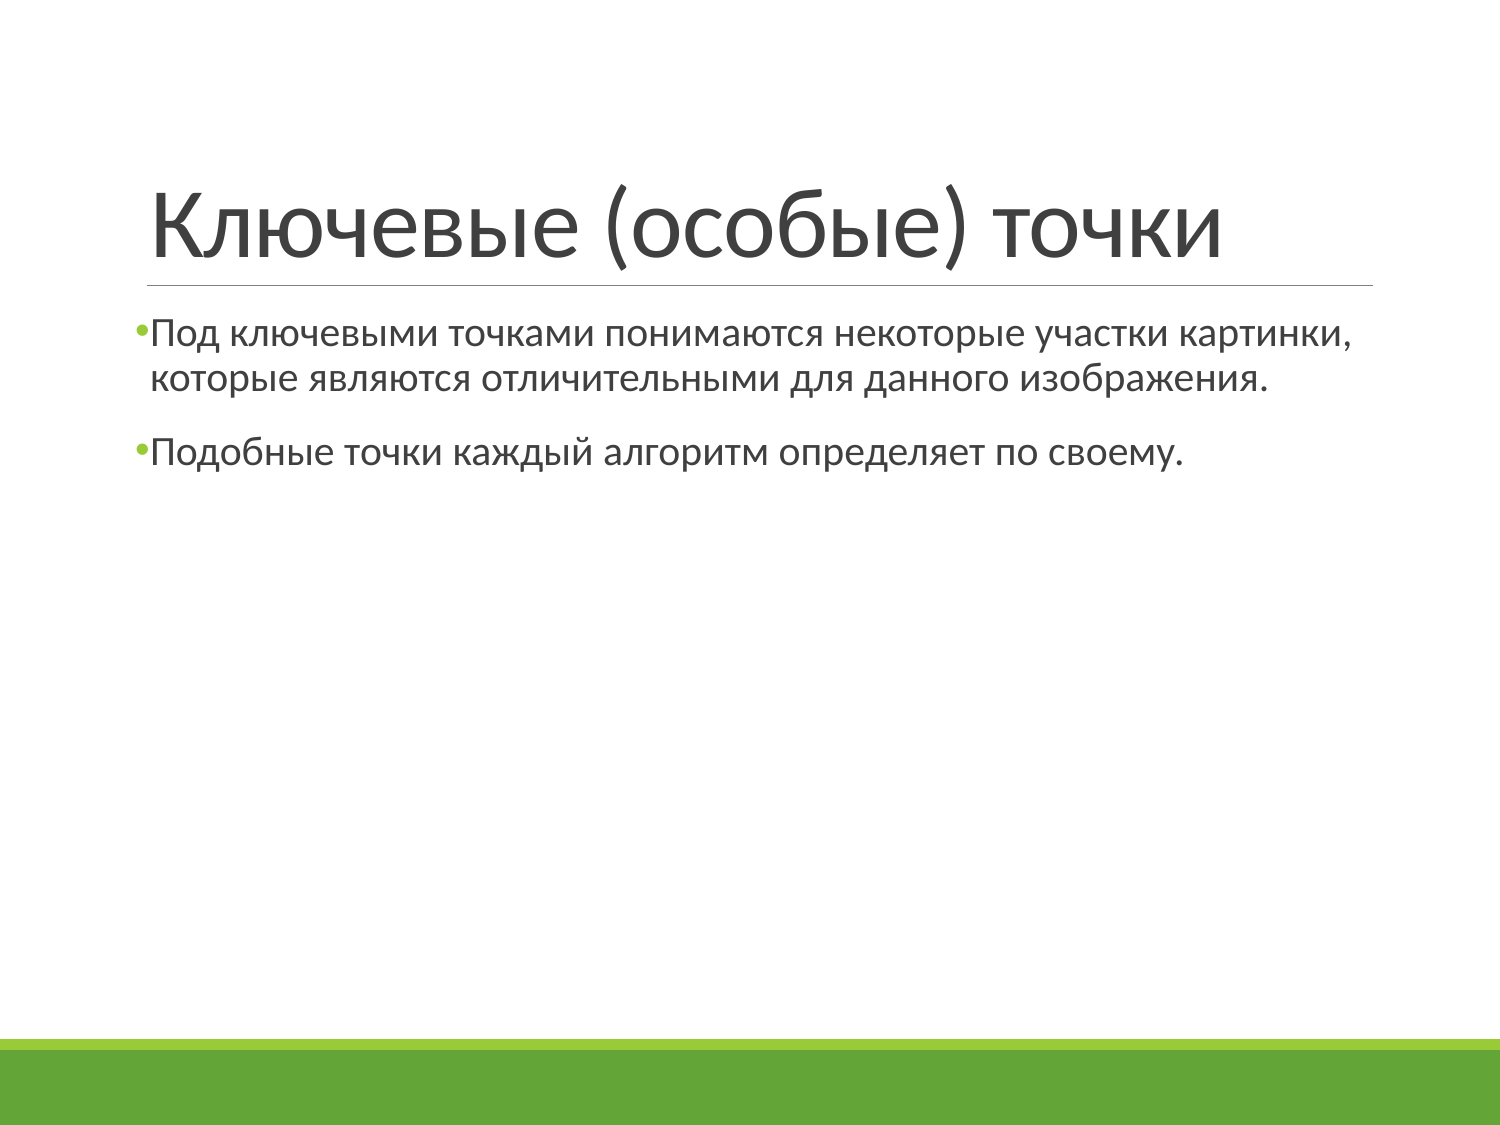

# Ключевые (особые) точки
Под ключевыми точками понимаются некоторые участки картинки, которые являются отличительными для данного изображения.
Подобные точки каждый алгоритм определяет по своему.